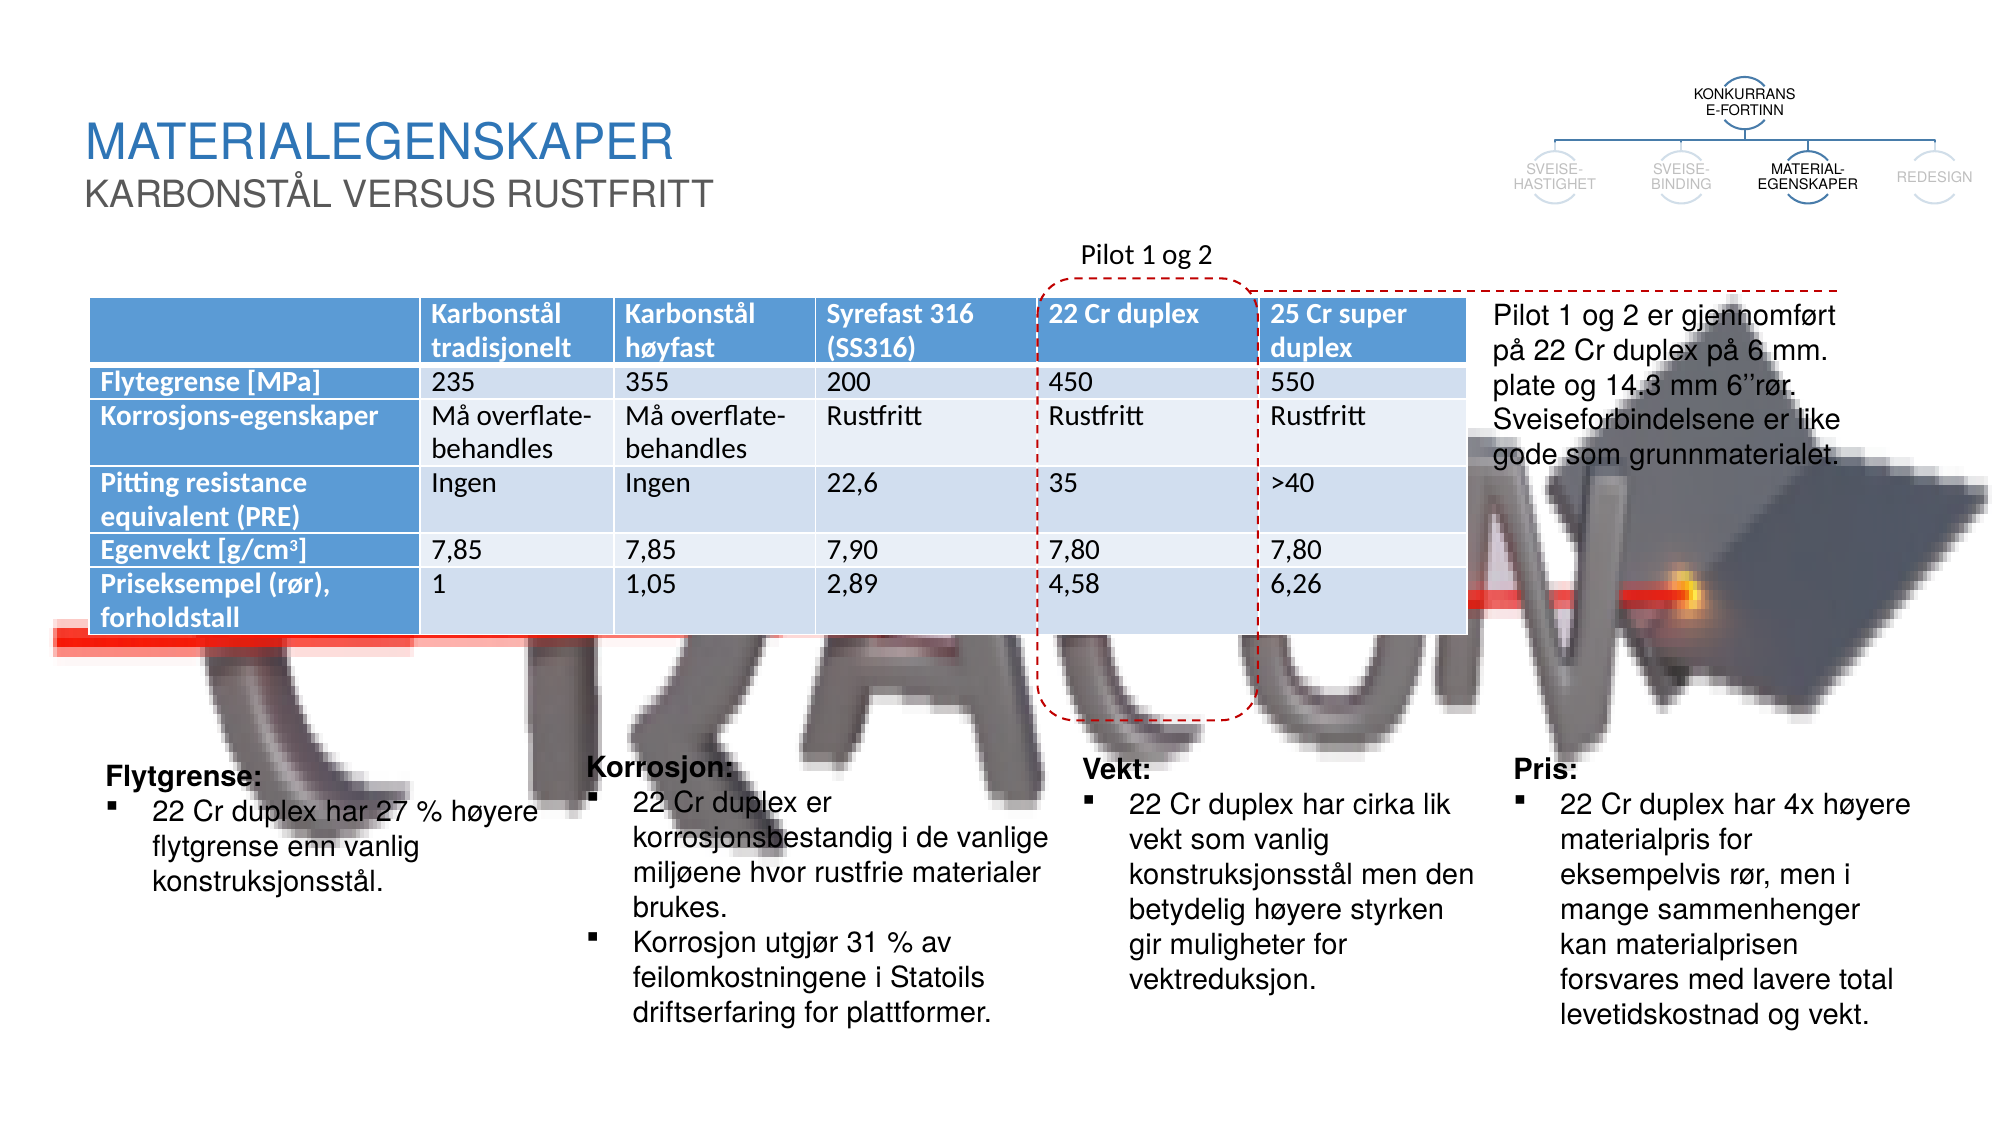

# MATERIALEGENSKAPER
KONKURRANSE-FORTINN
SVEISE-HASTIGHET
SVEISE-BINDING
MATERIAL-EGENSKAPER
REDESIGN

Karbonstål versus rustfritt
Pilot 1 og 2

Pilot 1 og 2 er gjennomført på 22 Cr duplex på 6 mm. plate og 14.3 mm 6’’rør. Sveiseforbindelsene er like gode som grunnmaterialet.
|  | Karbonstål tradisjonelt | Karbonstål høyfast | Syrefast 316 (SS316) | 22 Cr duplex | 25 Cr super duplex |
| --- | --- | --- | --- | --- | --- |
| Flytegrense [MPa] | 235 | 355 | 200 | 450 | 550 |
| Korrosjons-egenskaper | Må overflate-behandles | Må overflate-behandles | Rustfritt | Rustfritt | Rustfritt |
| Pitting resistance equivalent (PRE) | Ingen | Ingen | 22,6 | 35 | >40 |
| Egenvekt [g/cm3] | 7,85 | 7,85 | 7,90 | 7,80 | 7,80 |
| Priseksempel (rør), forholdstall | 1 | 1,05 | 2,89 | 4,58 | 6,26 |
Korrosjon:
22 Cr duplex er korrosjonsbestandig i de vanlige miljøene hvor rustfrie materialer brukes.
Korrosjon utgjør 31 % av feilomkostningene i Statoils driftserfaring for plattformer.
Vekt:
22 Cr duplex har cirka lik vekt som vanlig konstruksjonsstål men den betydelig høyere styrken gir muligheter for vektreduksjon.
Pris:
22 Cr duplex har 4x høyere materialpris for eksempelvis rør, men i mange sammenhenger kan materialprisen forsvares med lavere total levetidskostnad og vekt.

Flytgrense:
22 Cr duplex har 27 % høyere flytgrense enn vanlig konstruksjonsstål.